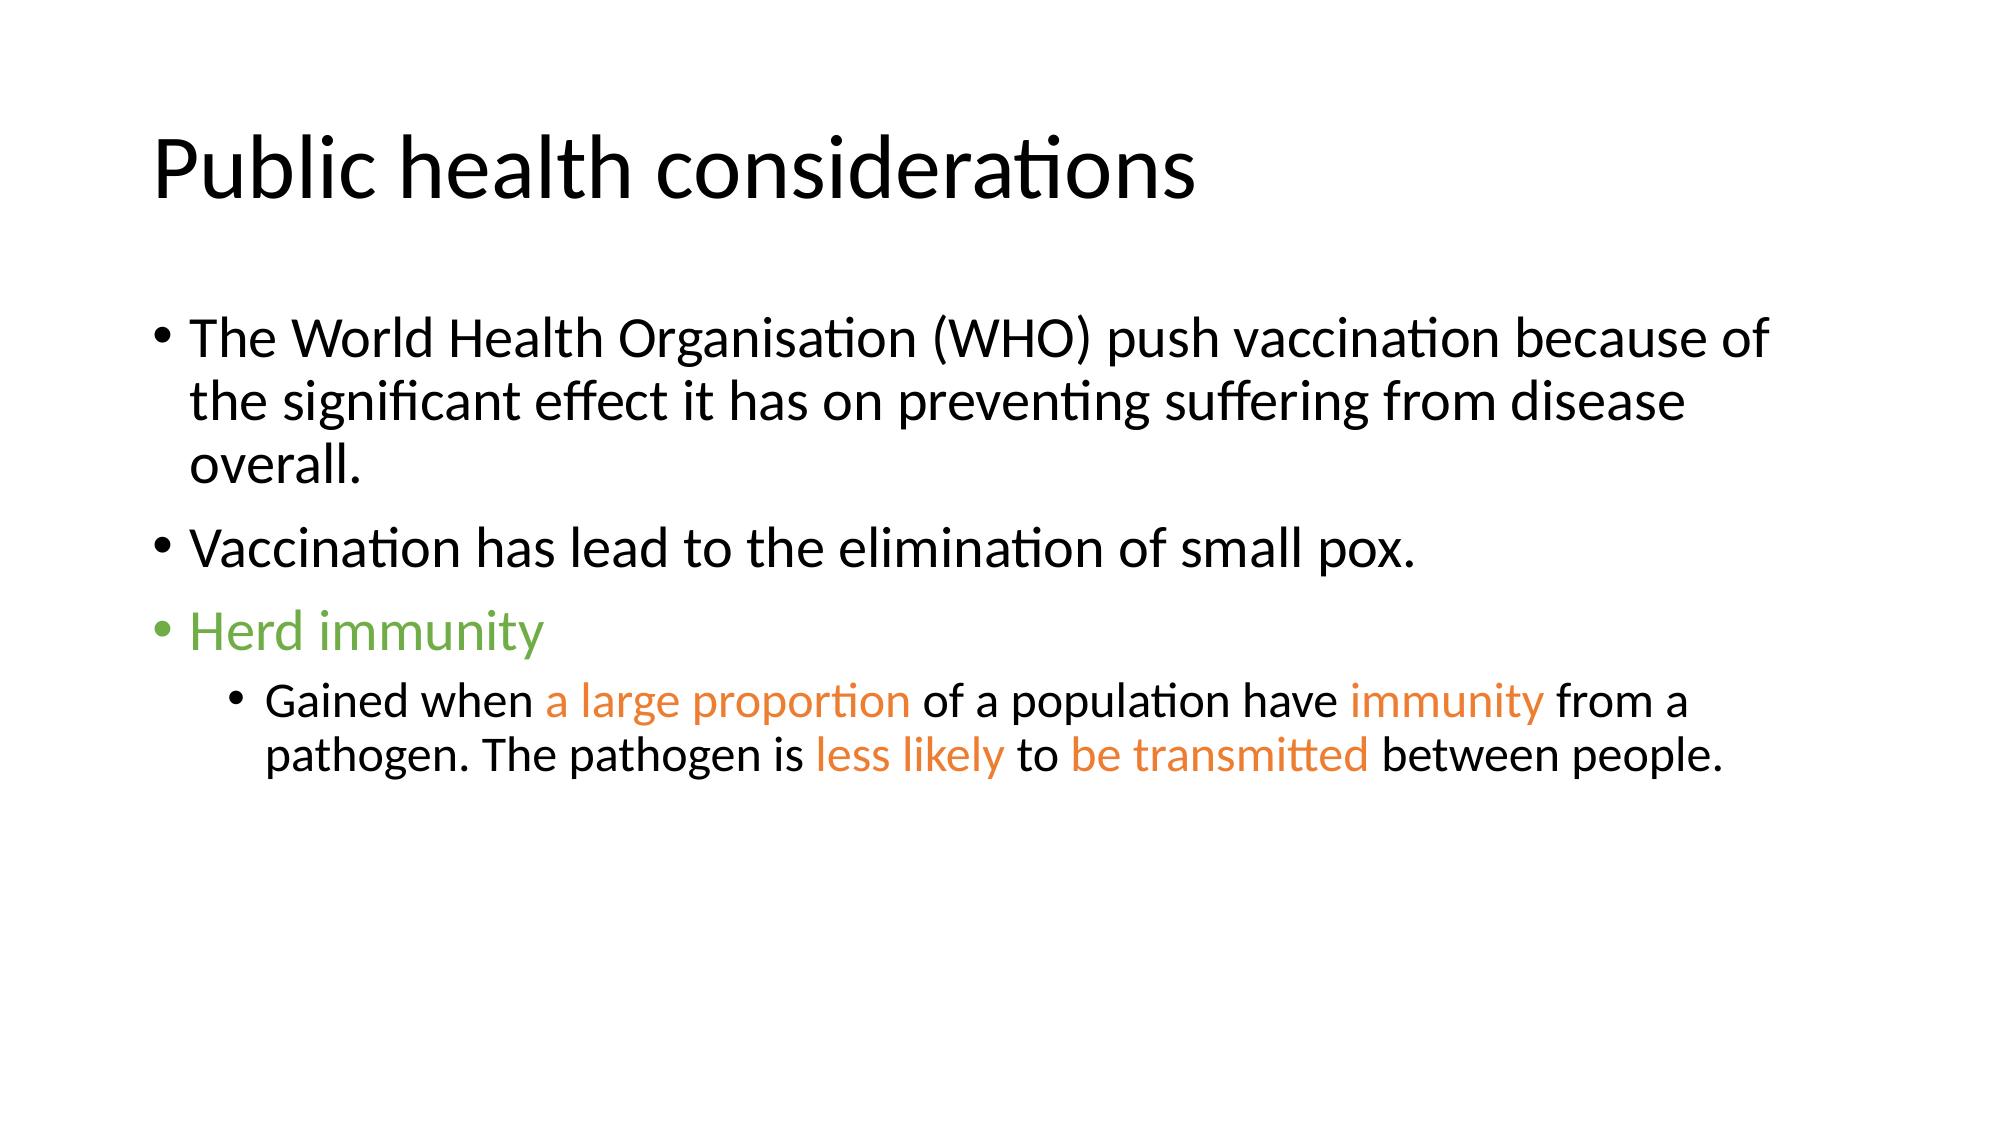

# Public health considerations
The World Health Organisation (WHO) push vaccination because of the significant effect it has on preventing suffering from disease overall.
Vaccination has lead to the elimination of small pox.
Herd immunity
Gained when a large proportion of a population have immunity from a pathogen. The pathogen is less likely to be transmitted between people.